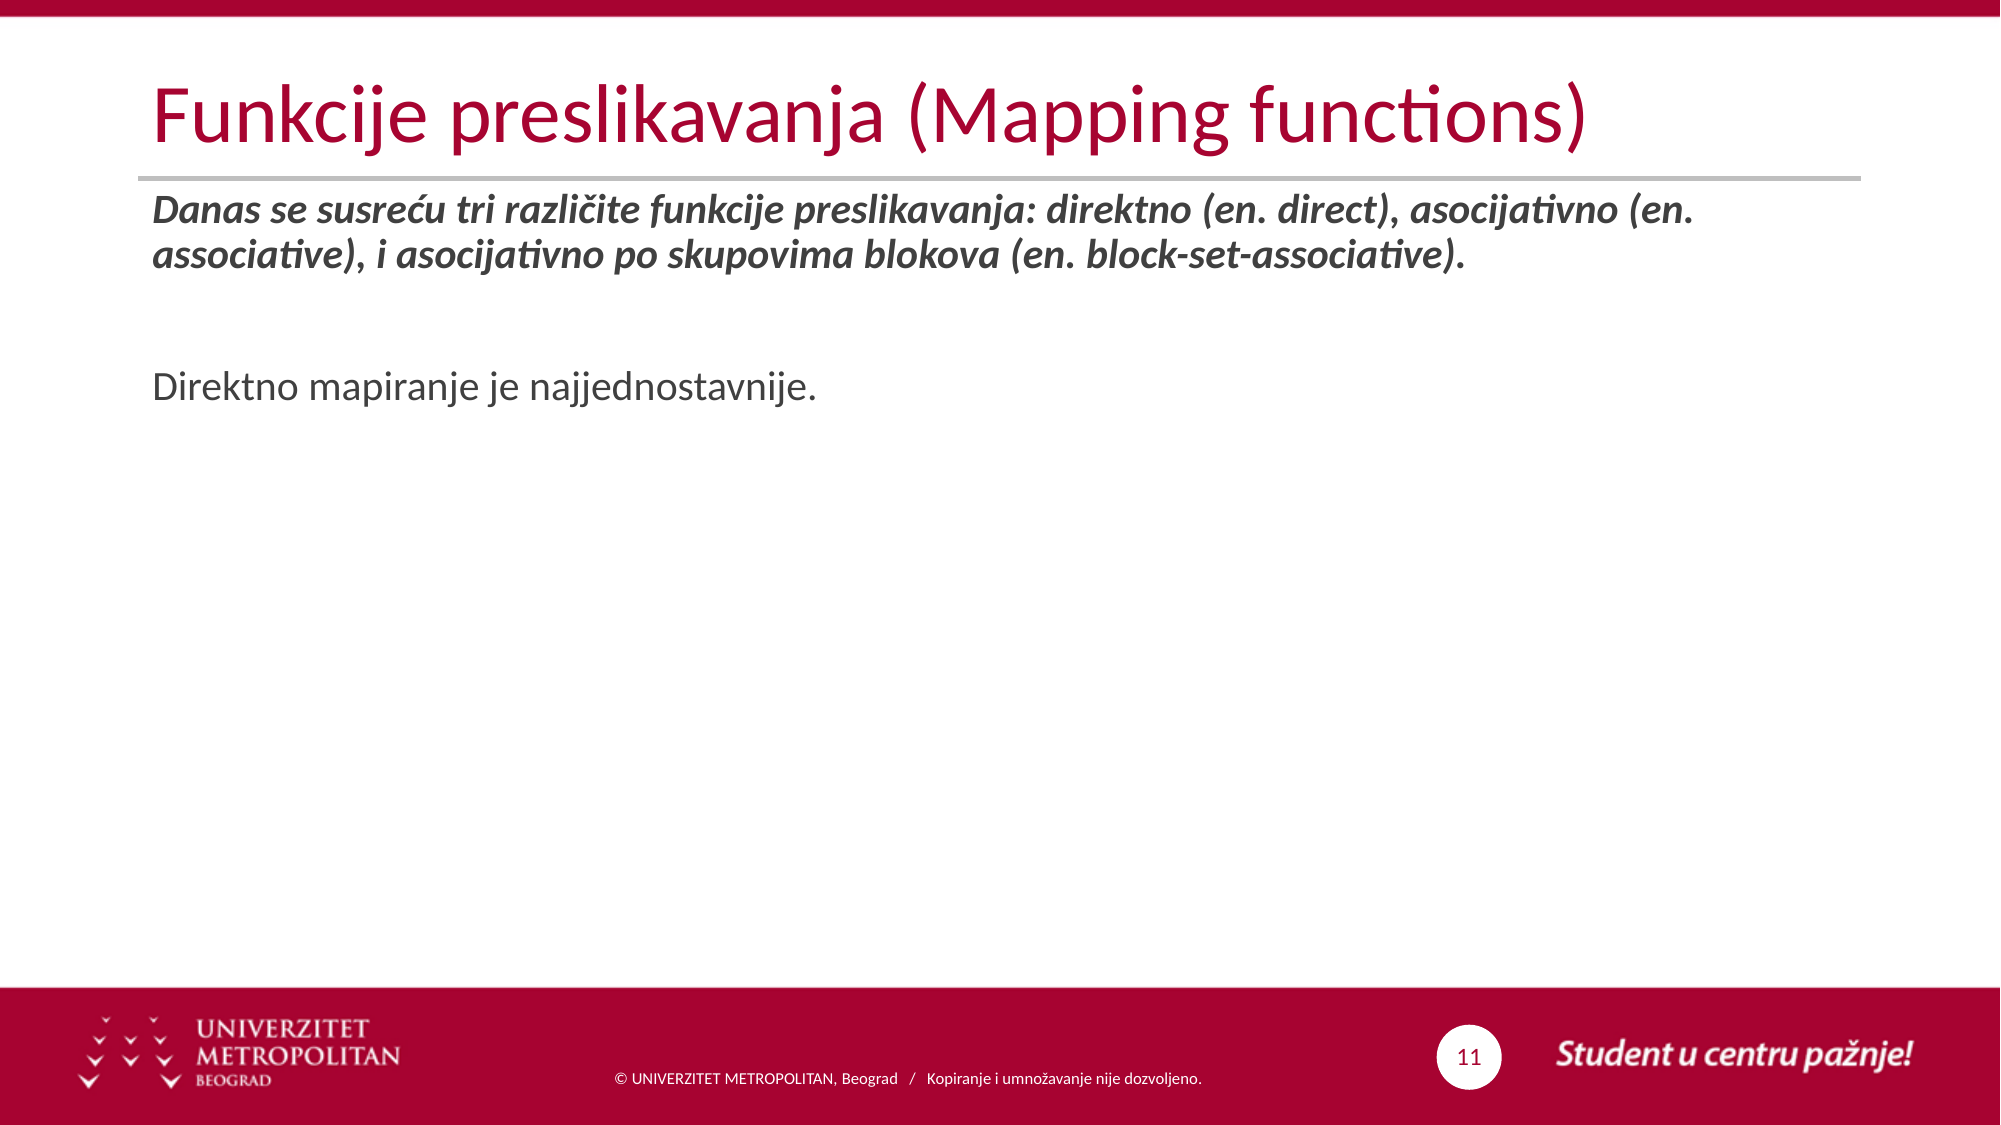

# Funkcije preslikavanja (Mapping functions)
Danas se susreću tri različite funkcije preslikavanja: direktno (en. direct), asocijativno (en. associative), i asocijativno po skupovima blokova (en. block-set-associative).

Direktno mapiranje je najjednostavnije.